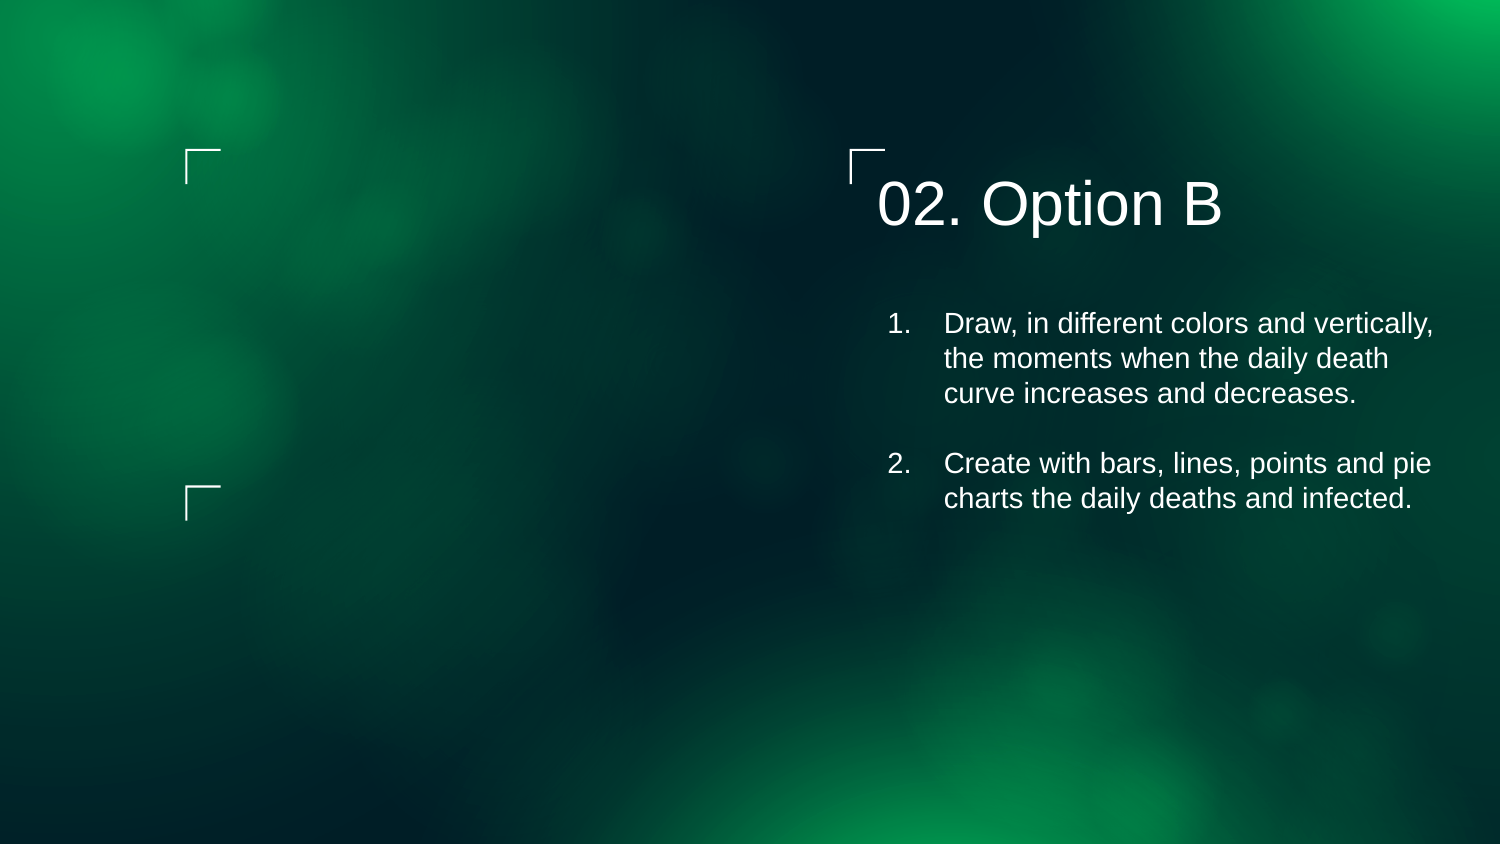

02. Option B
Draw, in different colors and vertically, the moments when the daily death curve increases and decreases.

Create with bars, lines, points and pie charts the daily deaths and infected.